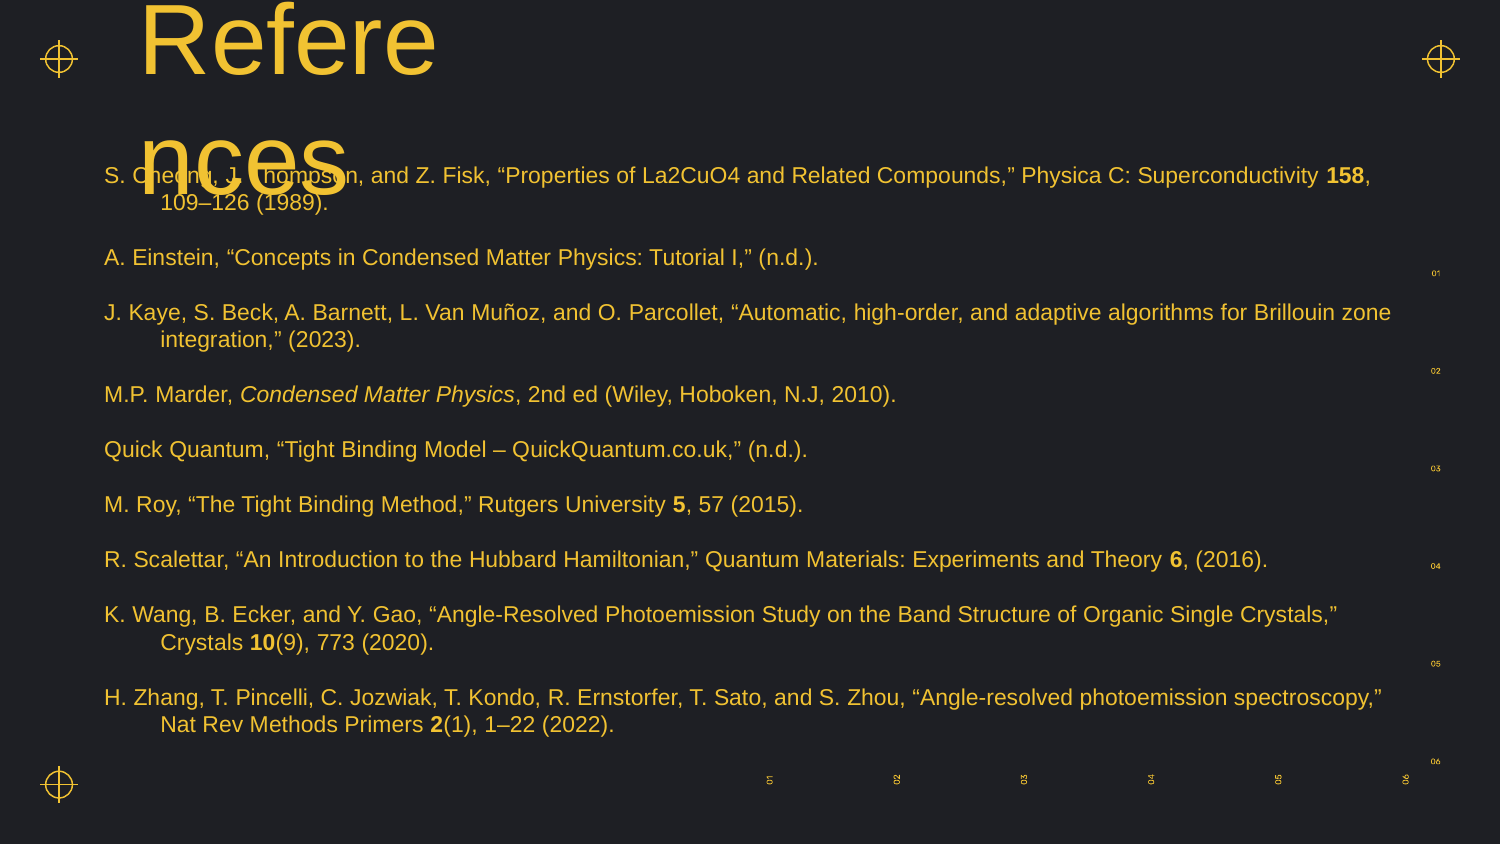

References
S. Cheong, J. Thompson, and Z. Fisk, “Properties of La2CuO4 and Related Compounds,” Physica C: Superconductivity 158, 109–126 (1989).

A. Einstein, “Concepts in Condensed Matter Physics: Tutorial I,” (n.d.).

J. Kaye, S. Beck, A. Barnett, L. Van Muñoz, and O. Parcollet, “Automatic, high-order, and adaptive algorithms for Brillouin zone integration,” (2023).

M.P. Marder, Condensed Matter Physics, 2nd ed (Wiley, Hoboken, N.J, 2010).

Quick Quantum, “Tight Binding Model – QuickQuantum.co.uk,” (n.d.).

M. Roy, “The Tight Binding Method,” Rutgers University 5, 57 (2015).

R. Scalettar, “An Introduction to the Hubbard Hamiltonian,” Quantum Materials: Experiments and Theory 6, (2016).

K. Wang, B. Ecker, and Y. Gao, “Angle-Resolved Photoemission Study on the Band Structure of Organic Single Crystals,” Crystals 10(9), 773 (2020).

H. Zhang, T. Pincelli, C. Jozwiak, T. Kondo, R. Ernstorfer, T. Sato, and S. Zhou, “Angle-resolved photoemission spectroscopy,” Nat Rev Methods Primers 2(1), 1–22 (2022).